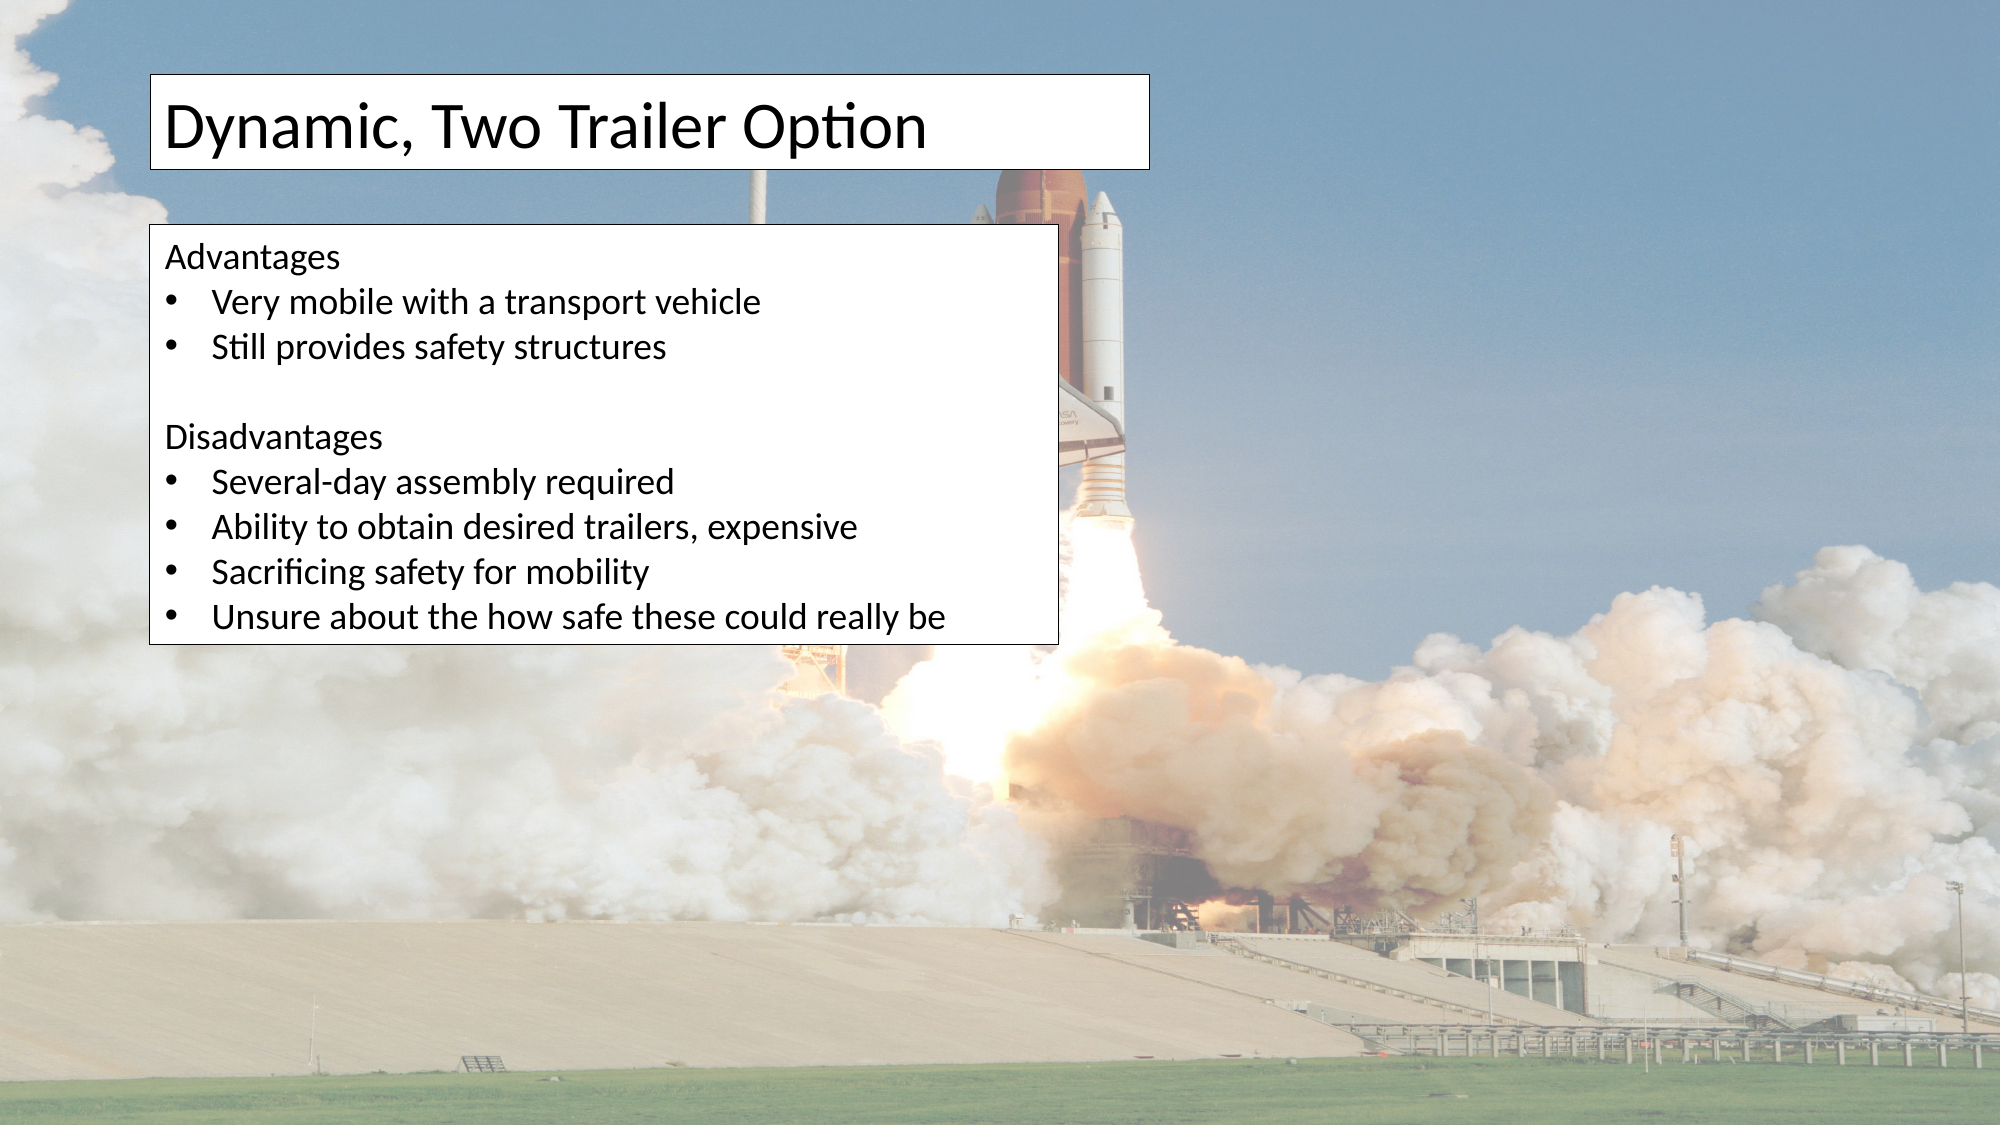

Dynamic, Two Trailer Option
Advantages
Very mobile with a transport vehicle
Still provides safety structures

Disadvantages
Several-day assembly required
Ability to obtain desired trailers, expensive
Sacrificing safety for mobility
Unsure about the how safe these could really be